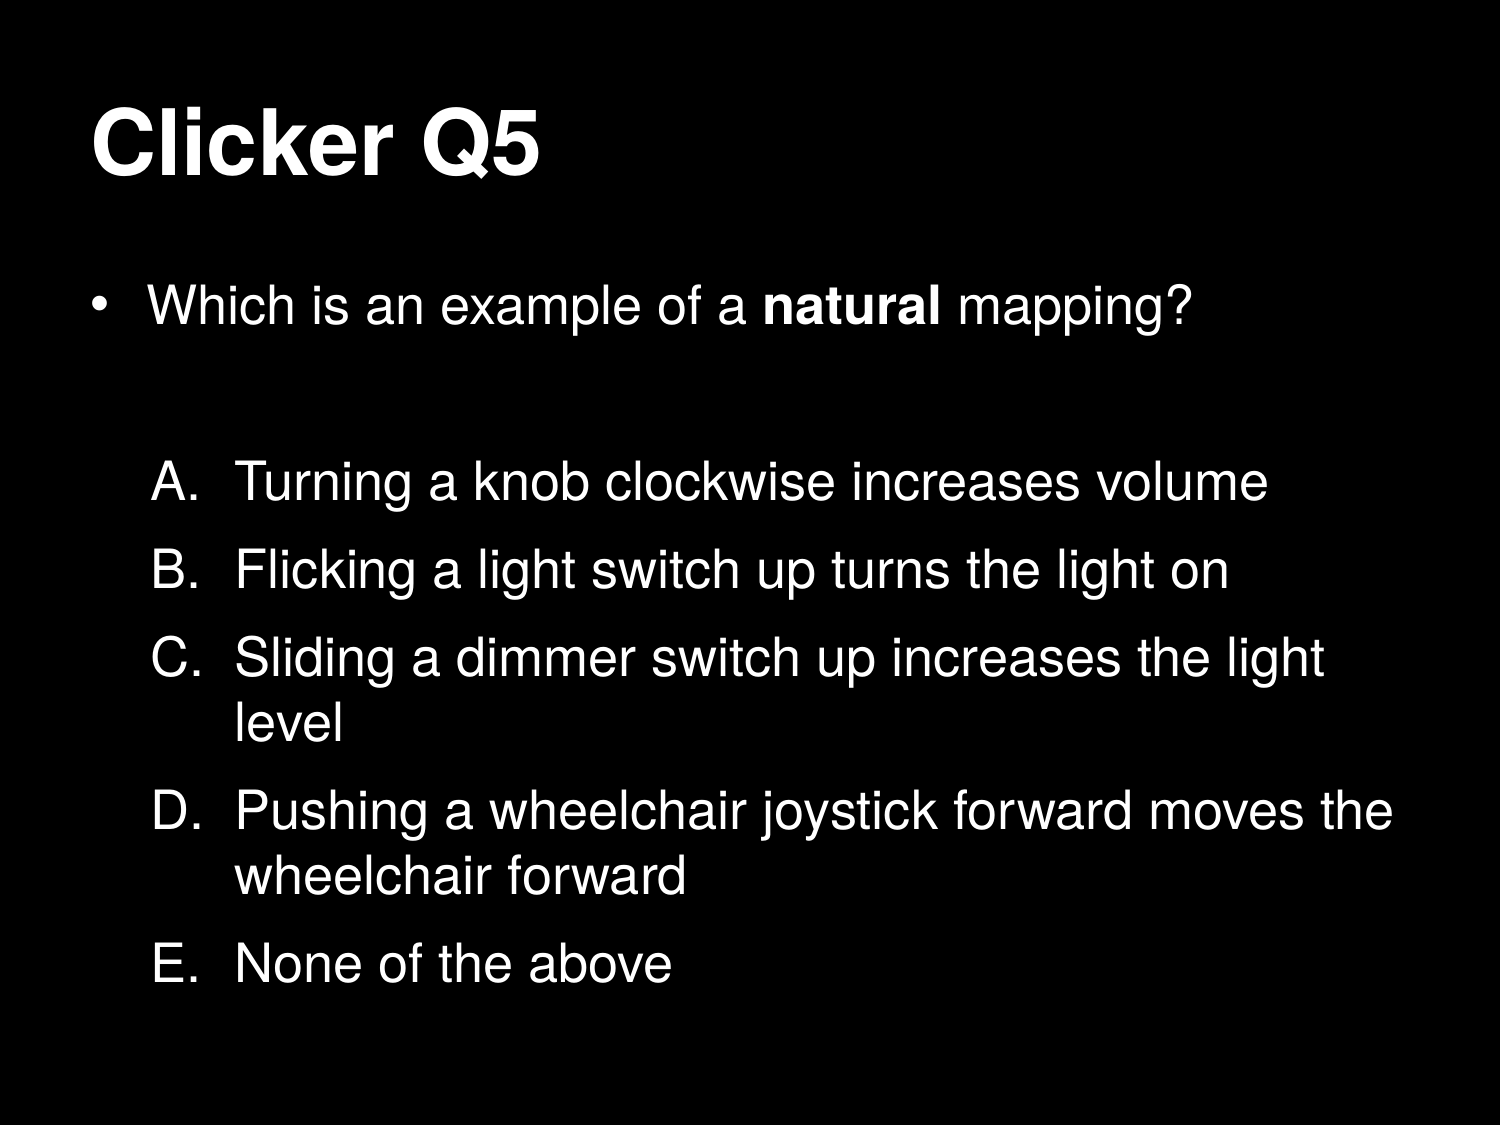

# Clicker Q5
Which is an example of a natural mapping?

Turning a knob clockwise increases volume
Flicking a light switch up turns the light on
Sliding a dimmer switch up increases the light level
Pushing a wheelchair joystick forward moves the wheelchair forward
None of the above